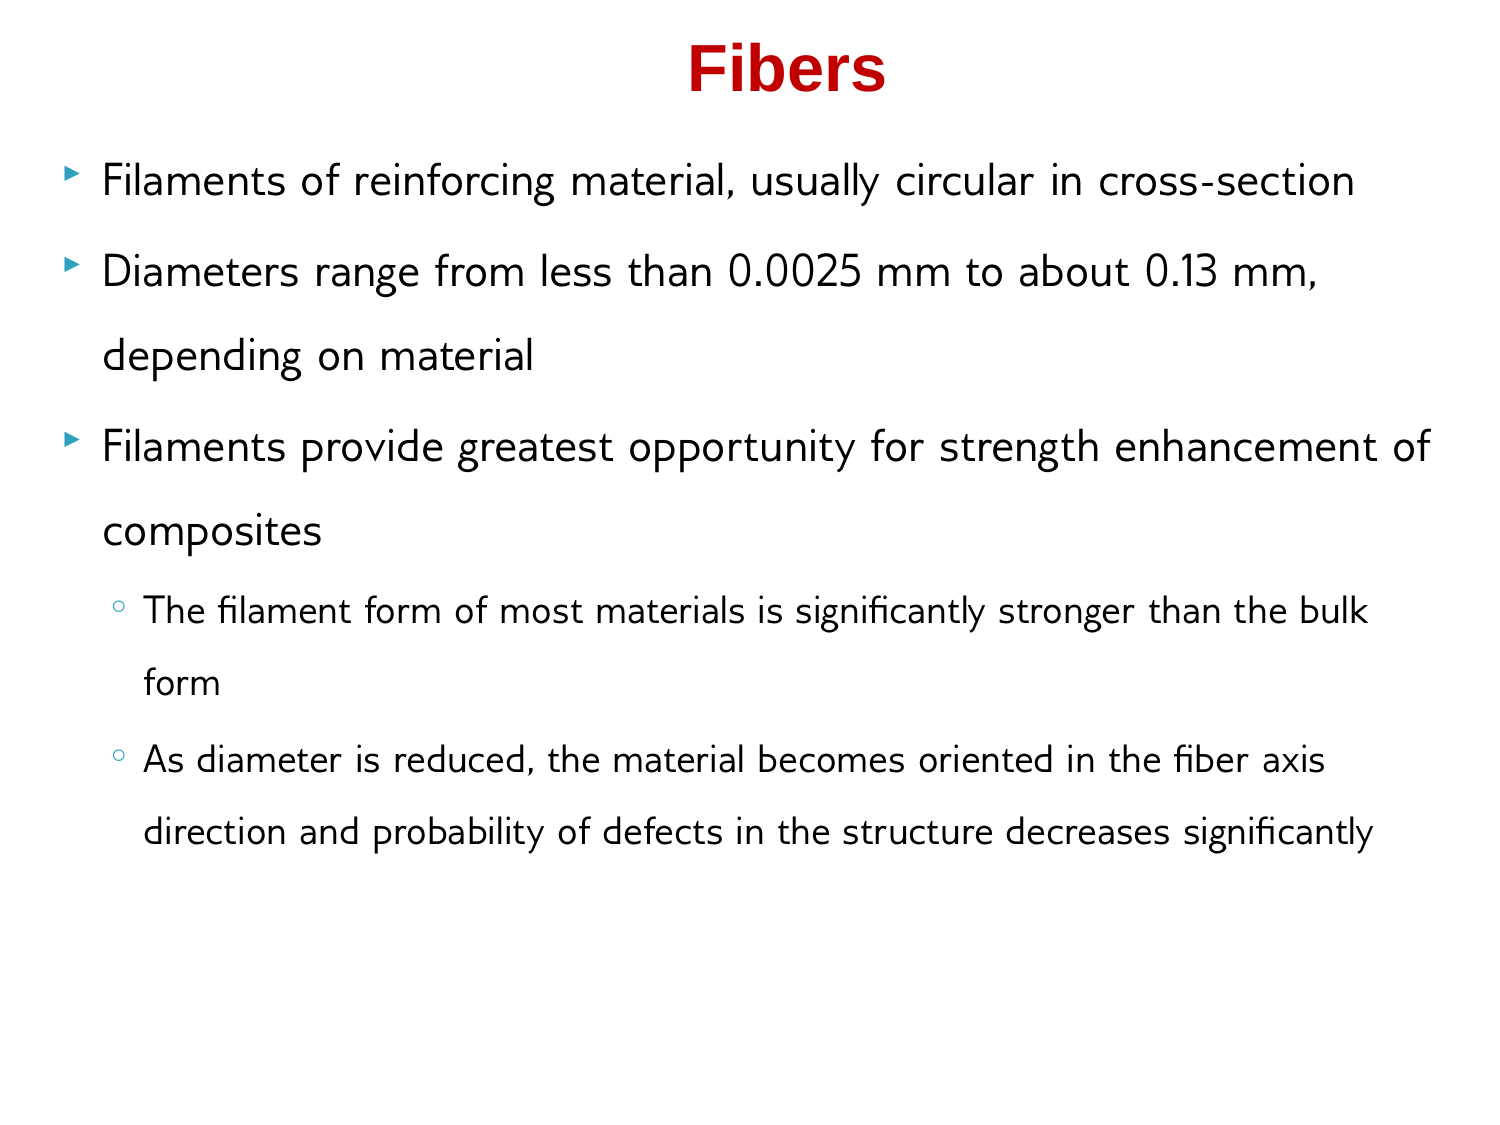

# Fibers
Filaments of reinforcing material, usually circular in cross‑section
Diameters range from less than 0.0025 mm to about 0.13 mm, depending on material
Filaments provide greatest opportunity for strength enhancement of composites
The filament form of most materials is significantly stronger than the bulk form
As diameter is reduced, the material becomes oriented in the fiber axis direction and probability of defects in the structure decreases significantly